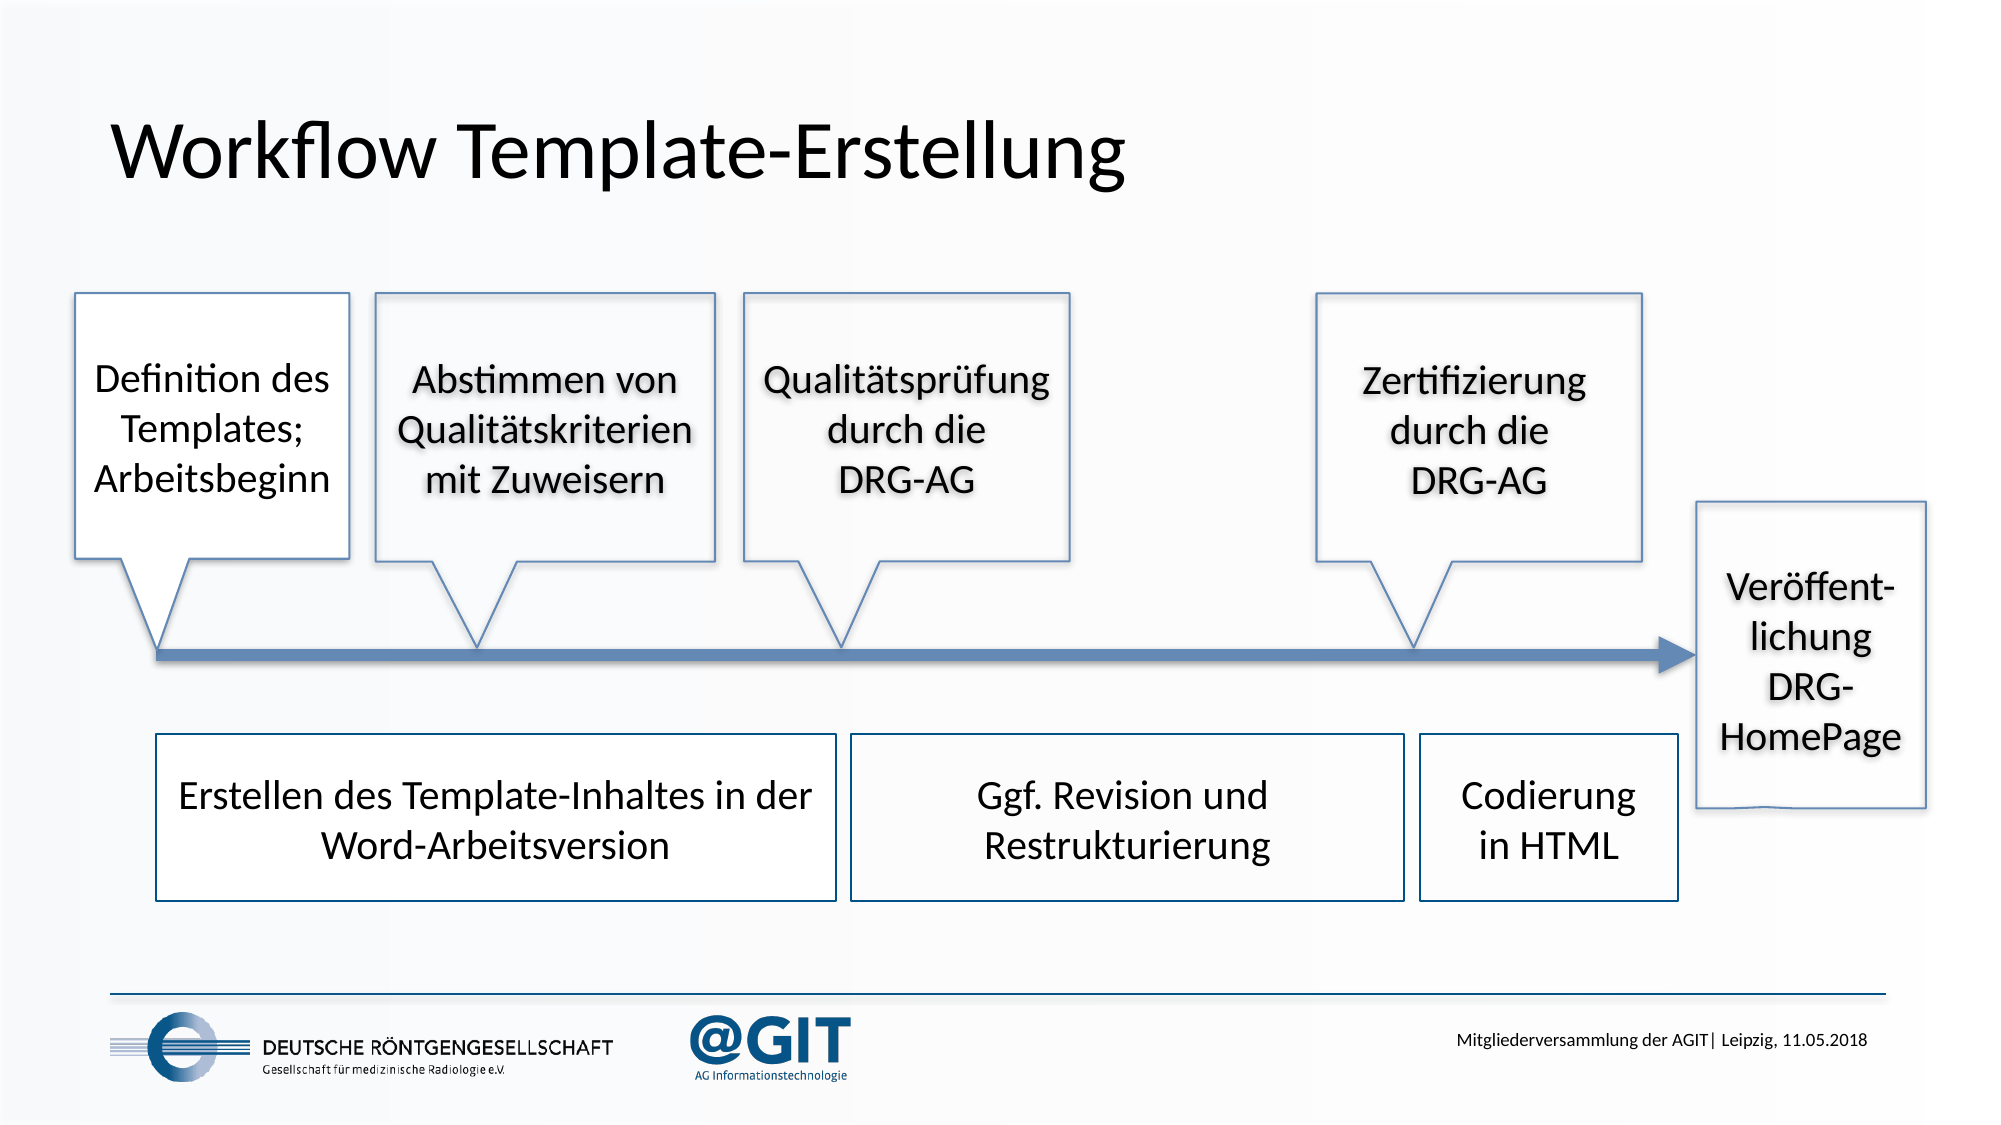

# Workflow Template-Erstellung

Qualitätsprüfung durch die
DRG-AG
Definition des Templates;
Arbeitsbeginn
Abstimmen von Qualitätskriterien mit Zuweisern
Zertifizierung  durch die
DRG-AG

Veröffent-lichung
DRG-HomePage
Ggf. Revision und  Restrukturierung
Erstellen des Template-Inhaltes in der Word-Arbeitsversion
Codierung
in HTML